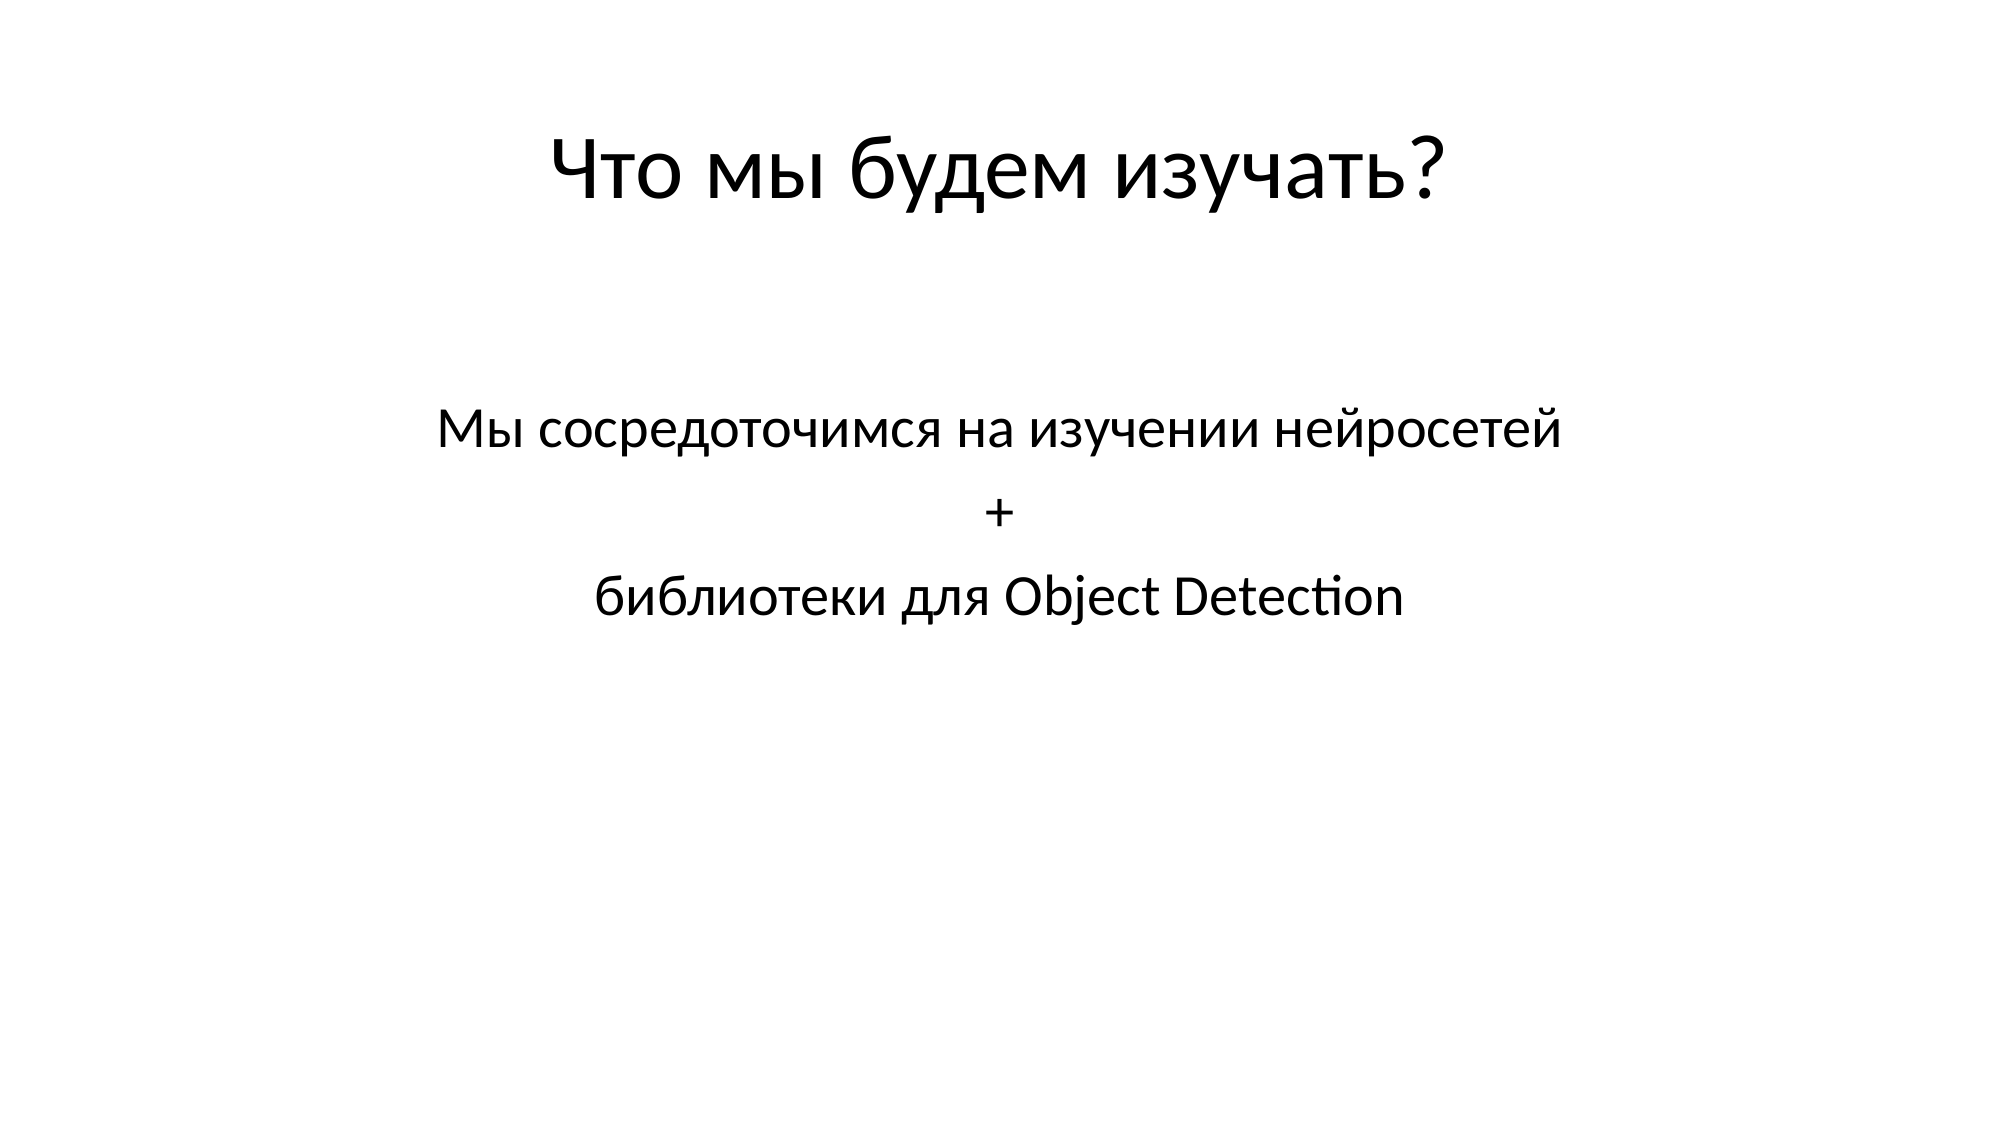

# Что мы будем изучать?

Мы сосредоточимся на изучении нейросетей
+
библиотеки для Object Detection